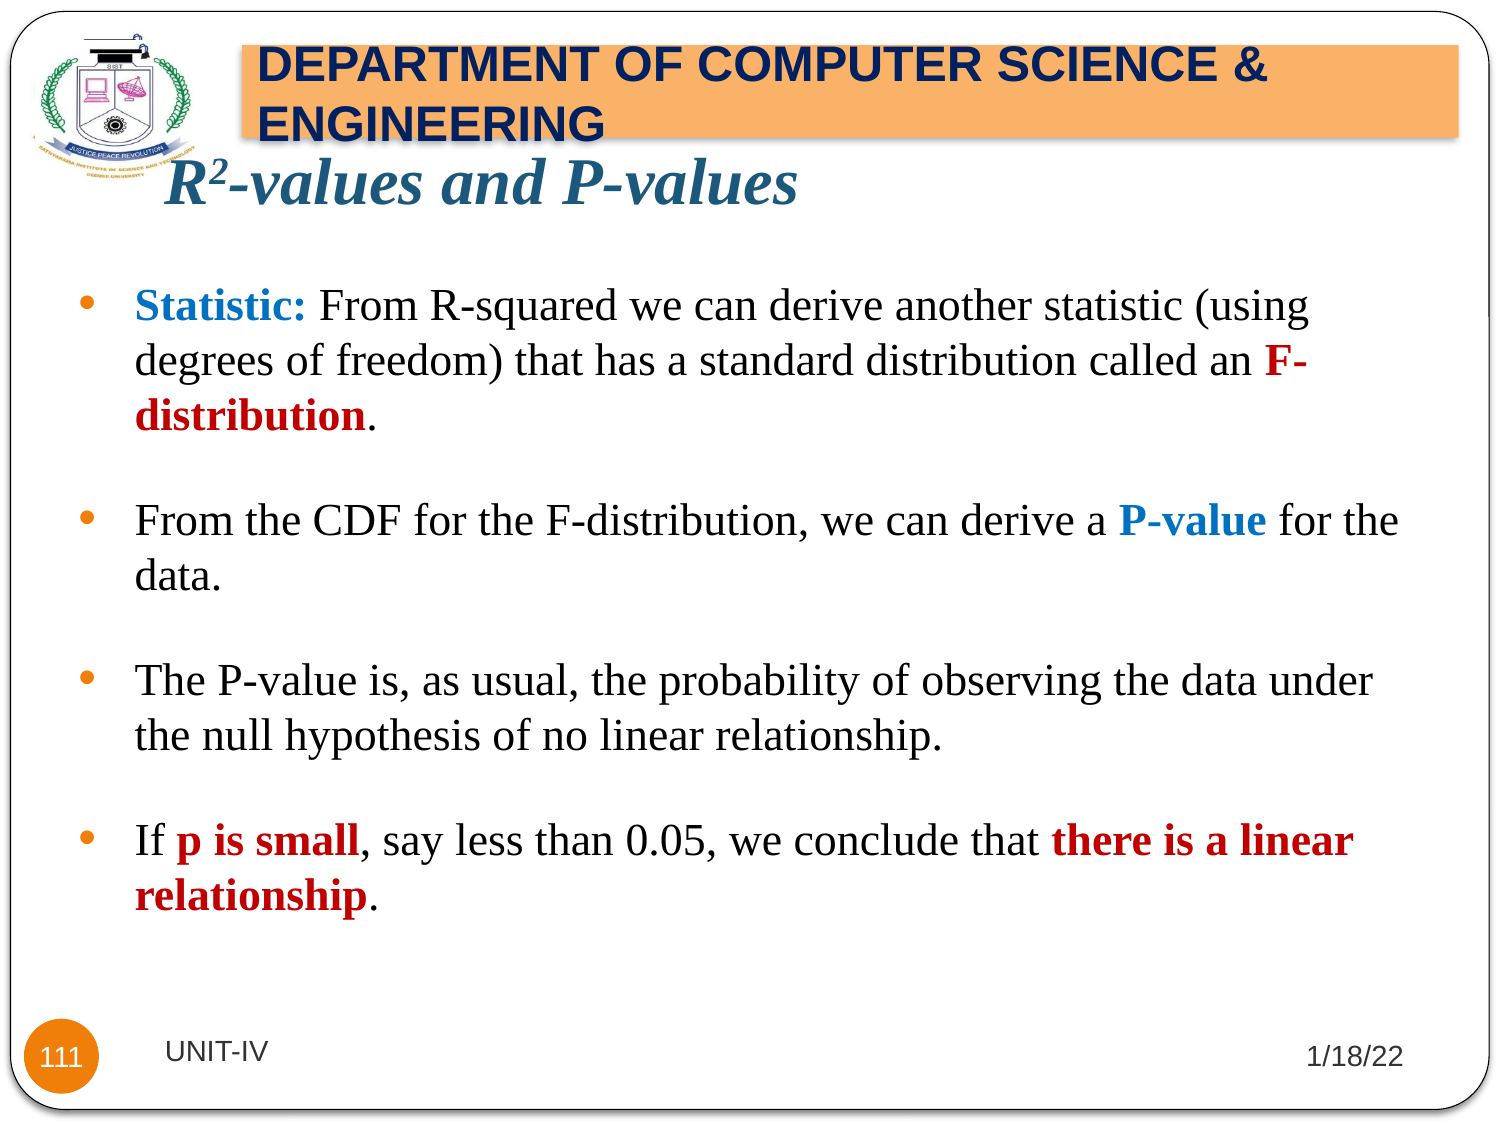

# R2-values and P-values
Statistic: From R-squared we can derive another statistic (using degrees of freedom) that has a standard distribution called an F-distribution.
From the CDF for the F-distribution, we can derive a P-value for the data.
The P-value is, as usual, the probability of observing the data under the null hypothesis of no linear relationship.
If p is small, say less than 0.05, we conclude that there is a linear relationship.
UNIT-IV
1/18/22
111